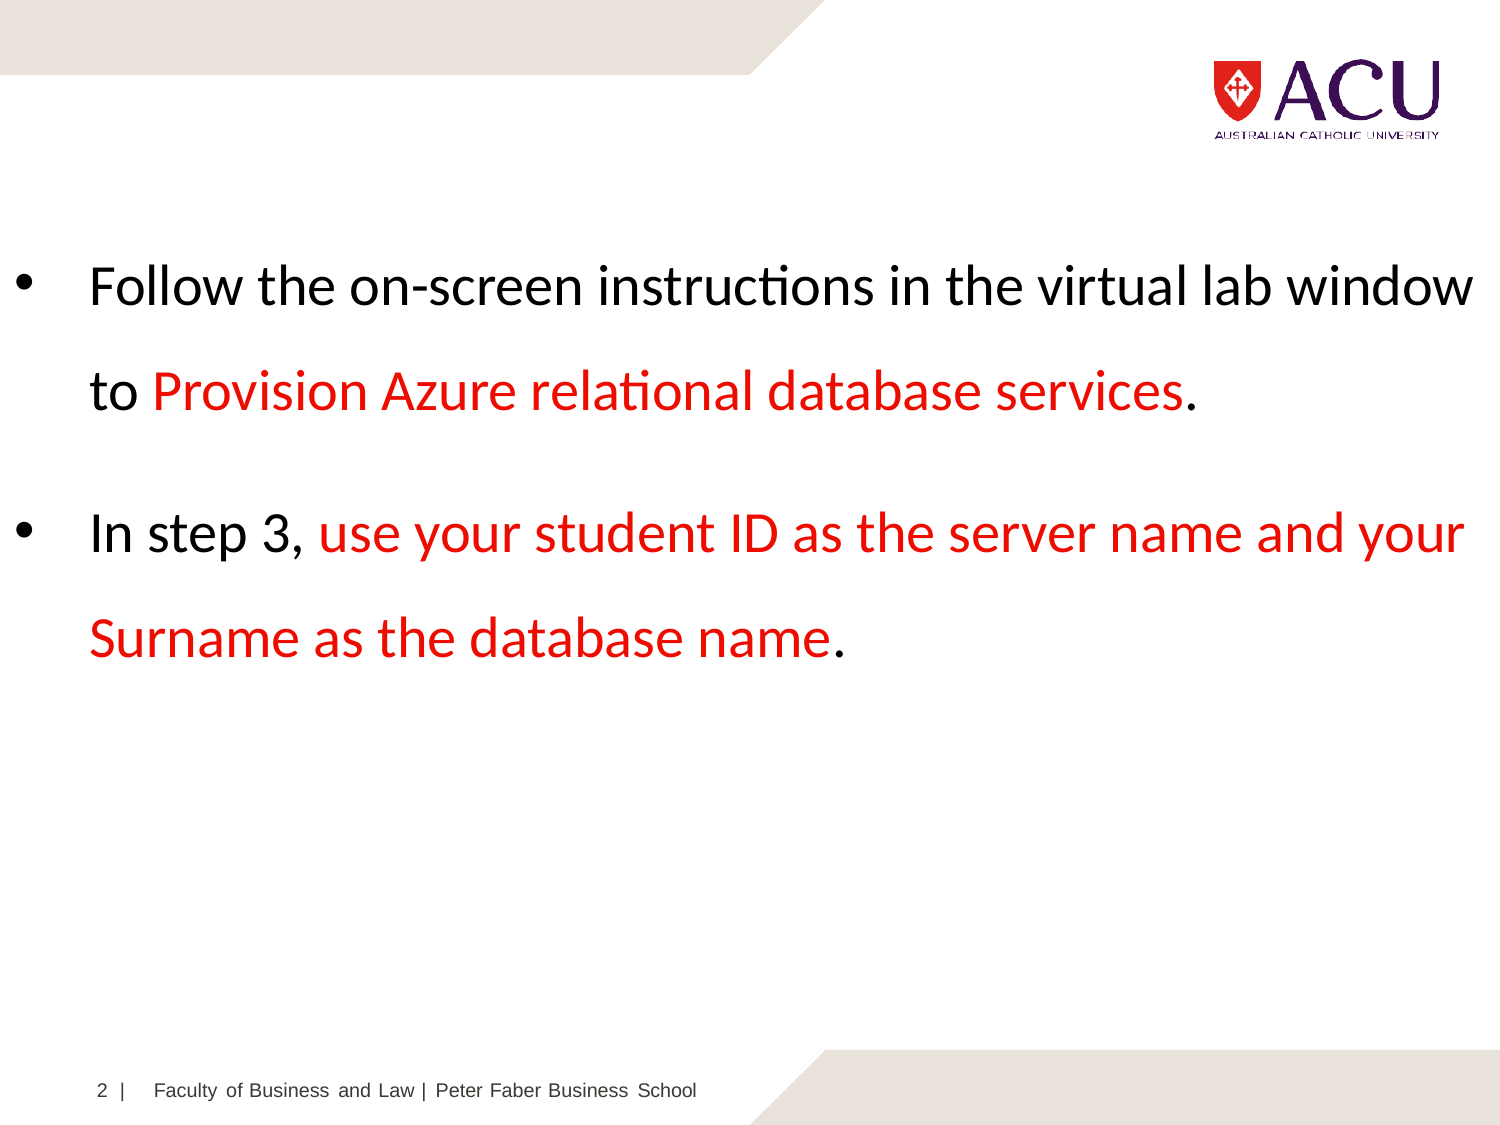

Follow the on-screen instructions in the virtual lab window to Provision Azure relational database services.
In step 3, use your student ID as the server name and your Surname as the database name.
2 |	Faculty of Business and Law | Peter Faber Business School